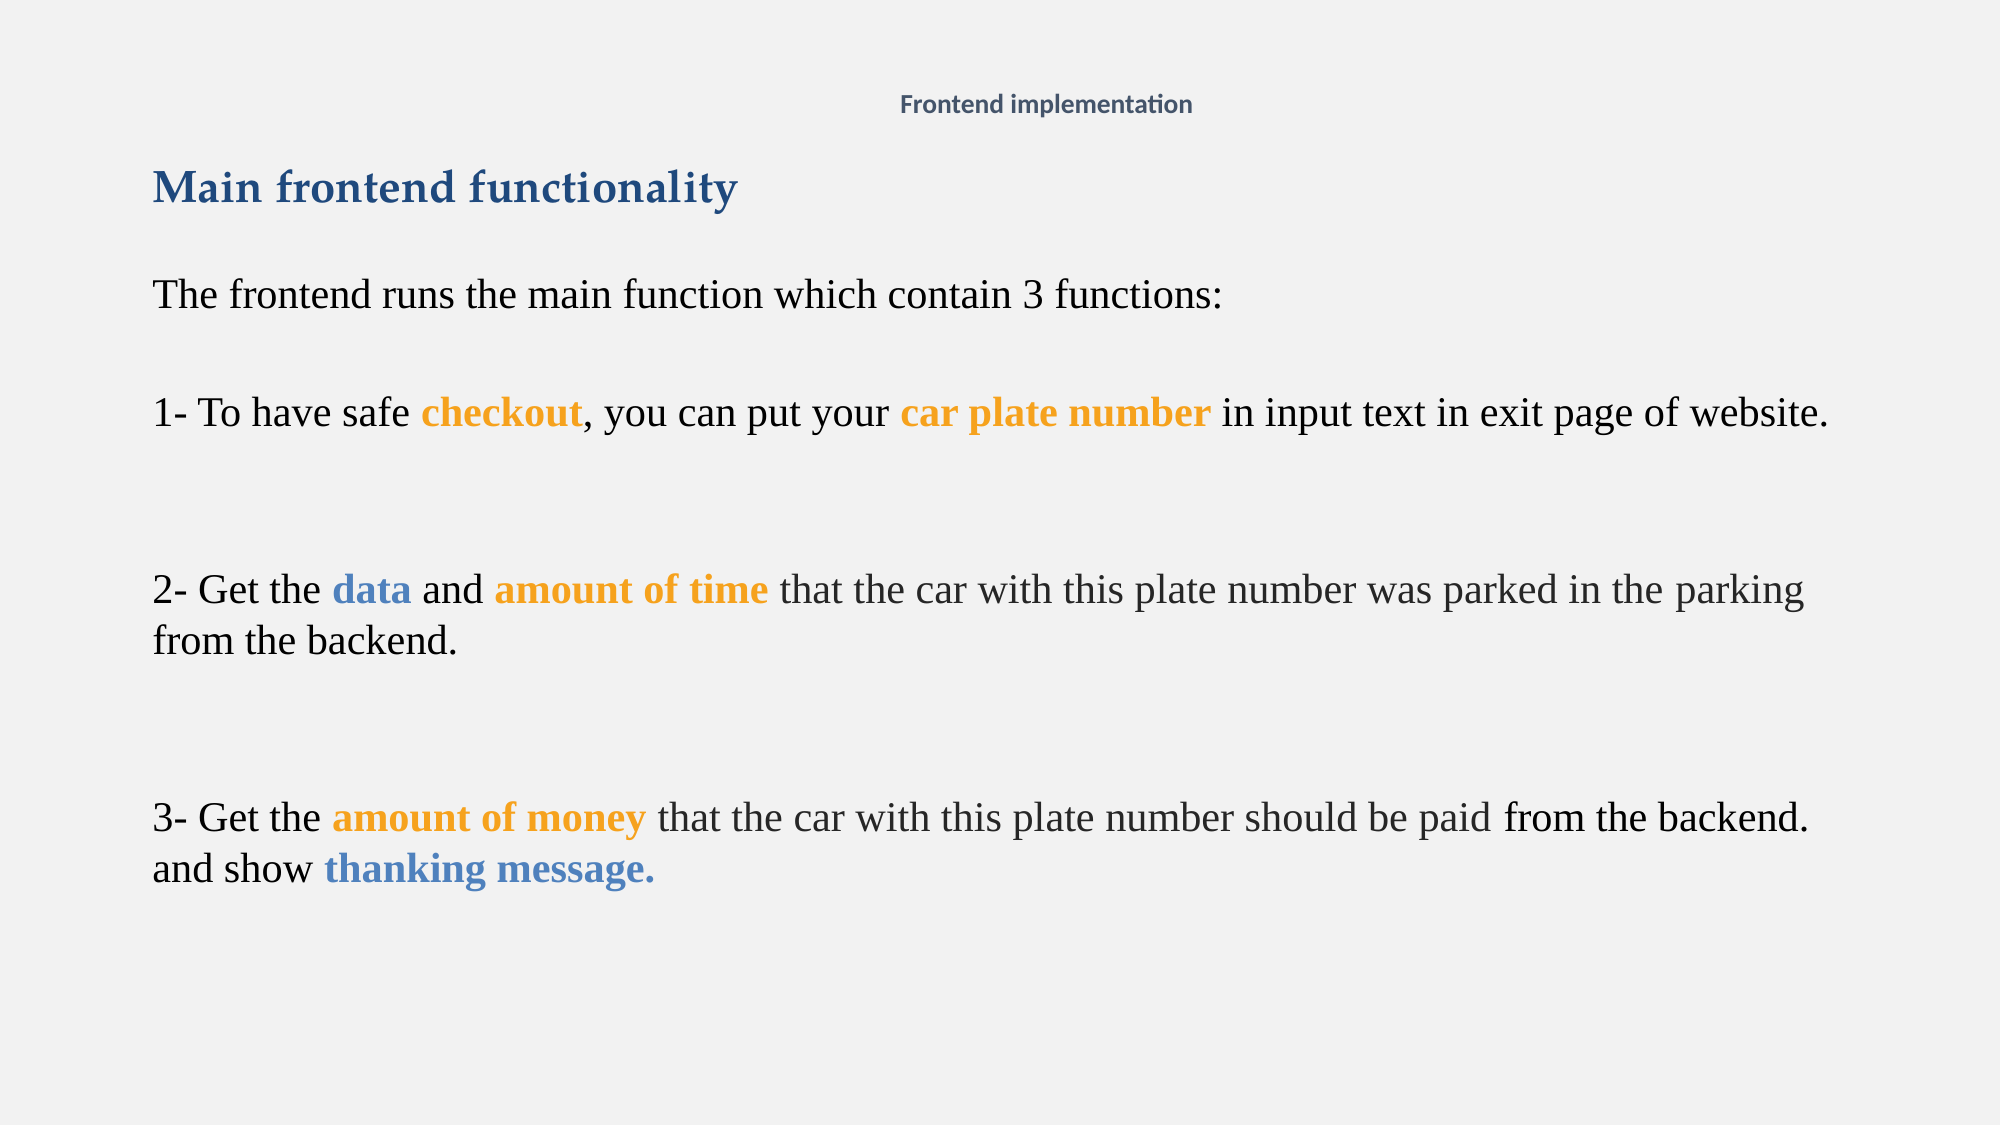

# Frontend implementation
Main frontend functionality

The frontend runs the main function which contain 3 functions:

1- To have safe checkout, you can put your car plate number in input text in exit page of website.

2- Get the data and amount of time that the car with this plate number was parked in the parking from the backend.

3- Get the amount of money that the car with this plate number should be paid from the backend. and show thanking message.